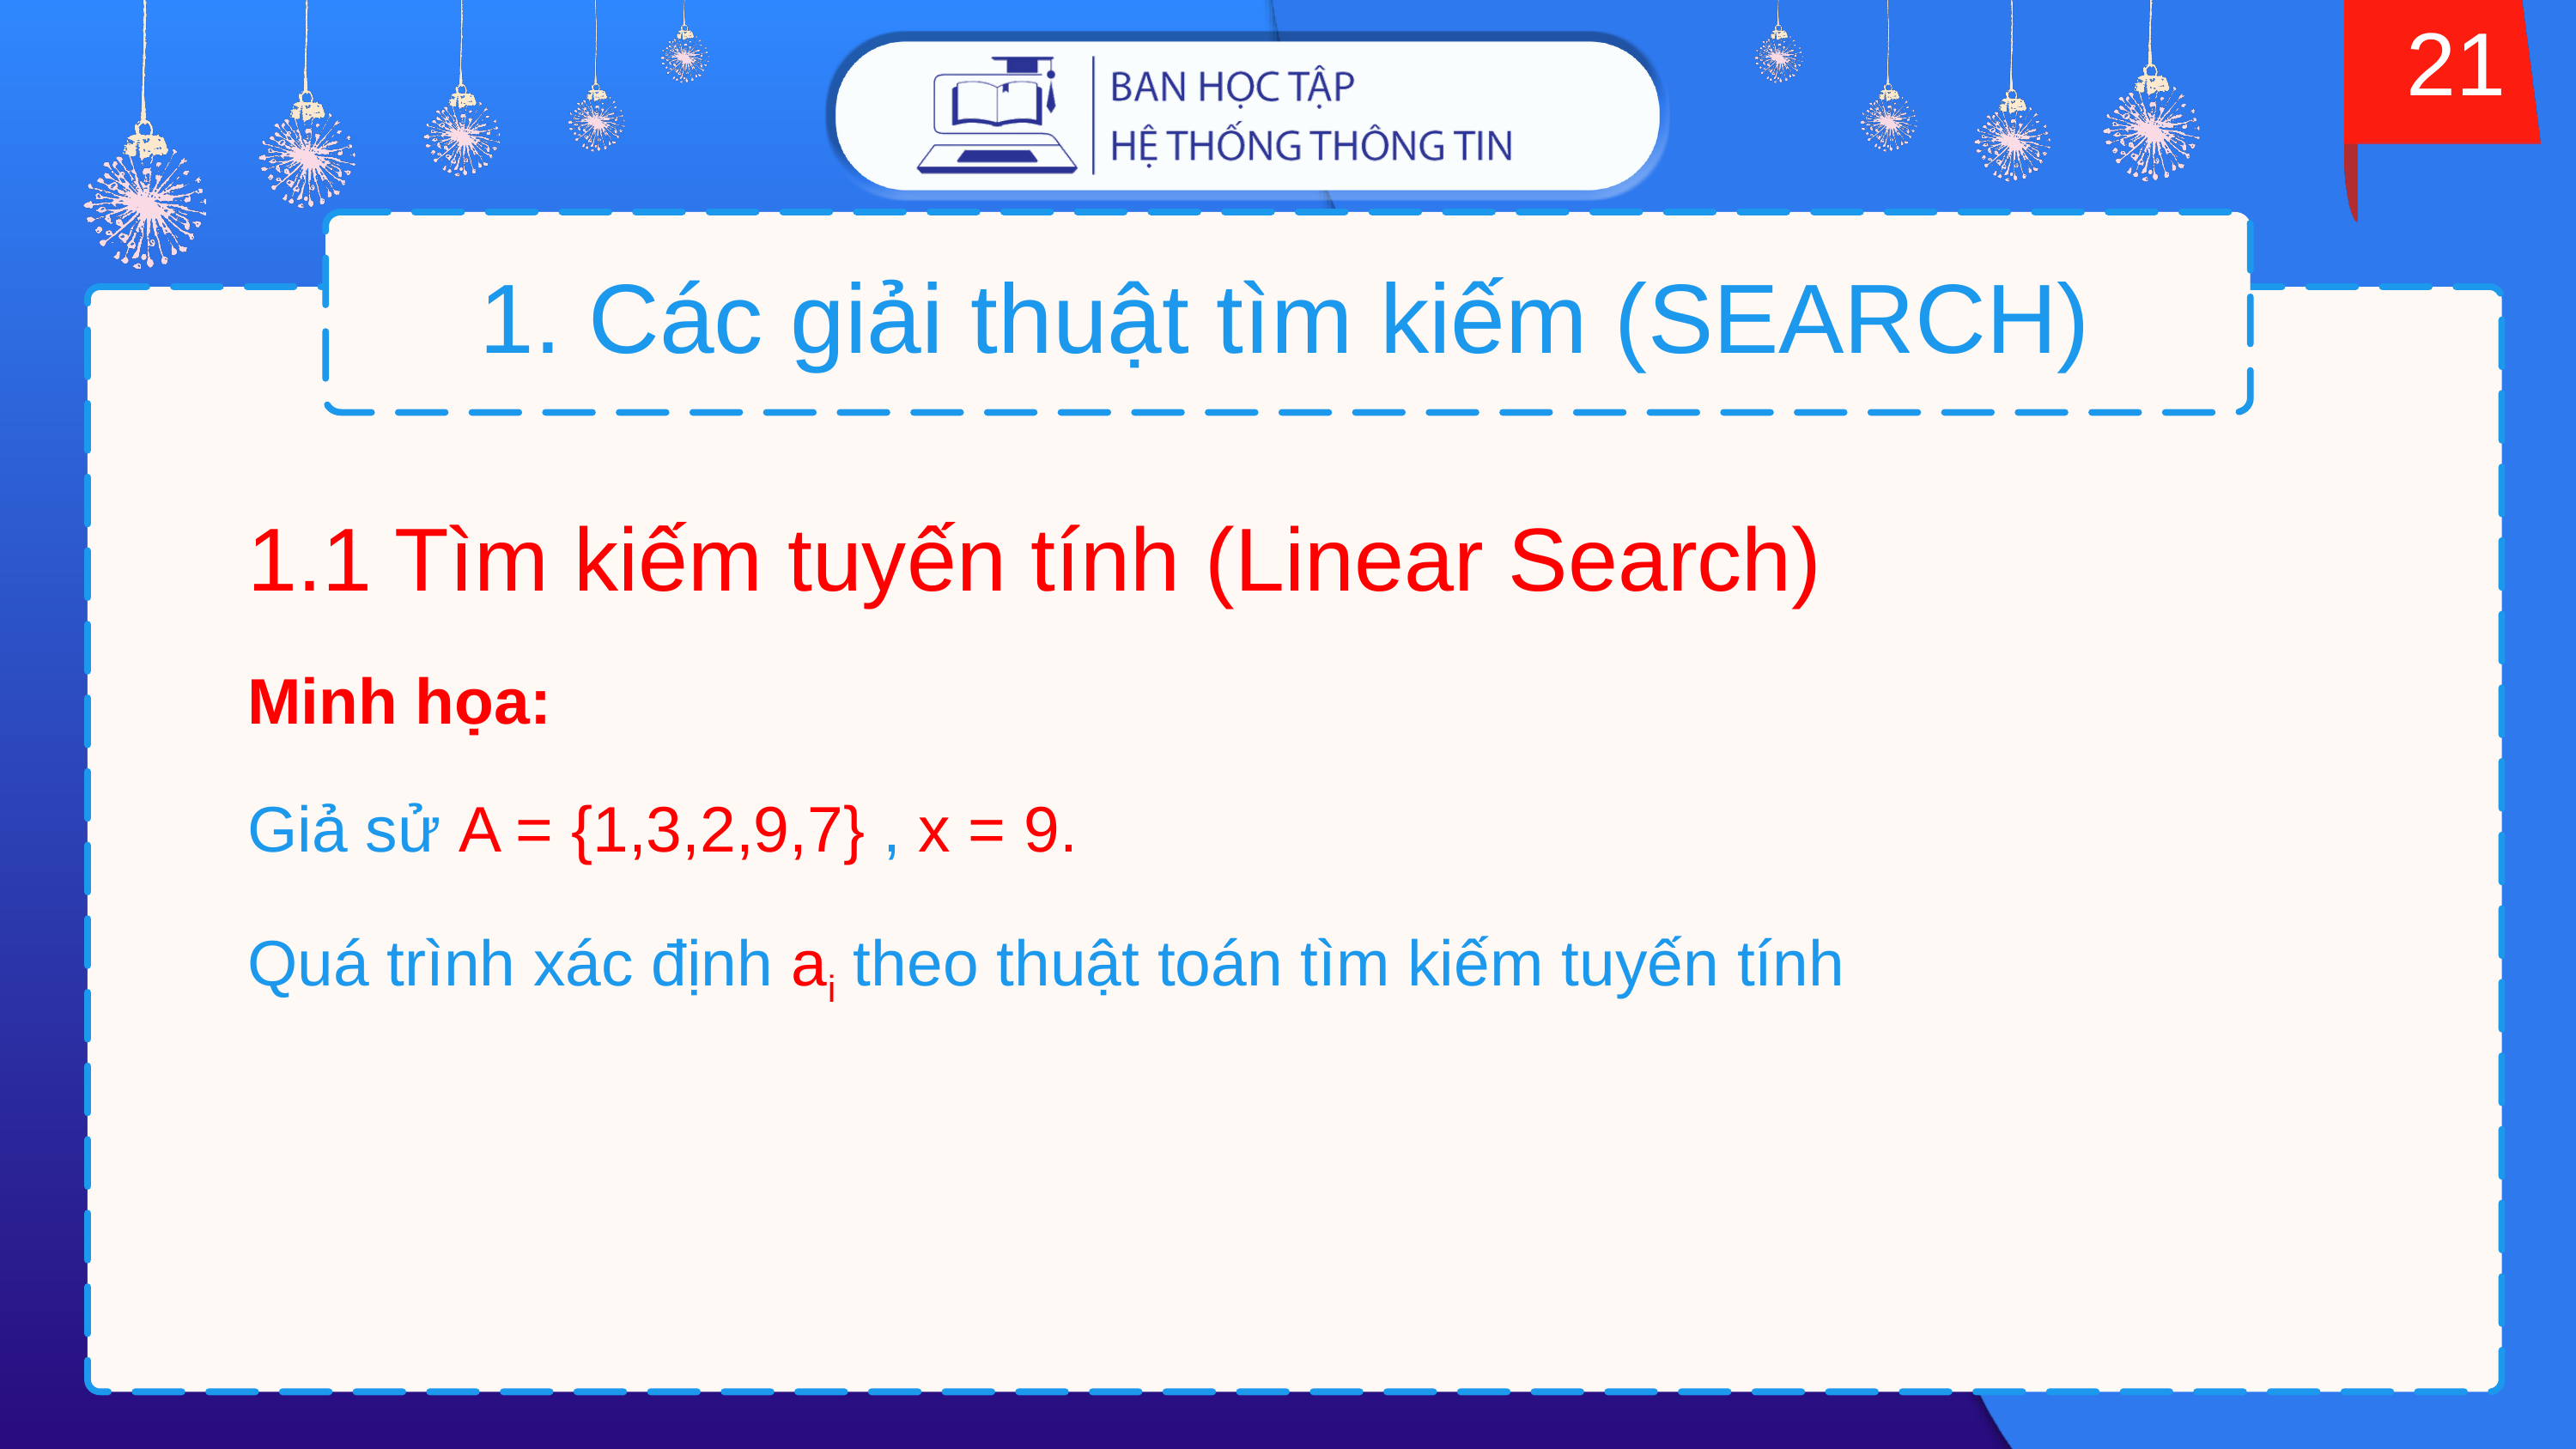

21

# 1. Các giải thuật tìm kiếm (SEARCH)

1.1 Tìm kiếm tuyến tính (Linear Search)
Minh họa:
Giả sử A = {1,3,2,9,7} , x = 9.
Quá trình xác định ai theo thuật toán tìm kiếm tuyến tính